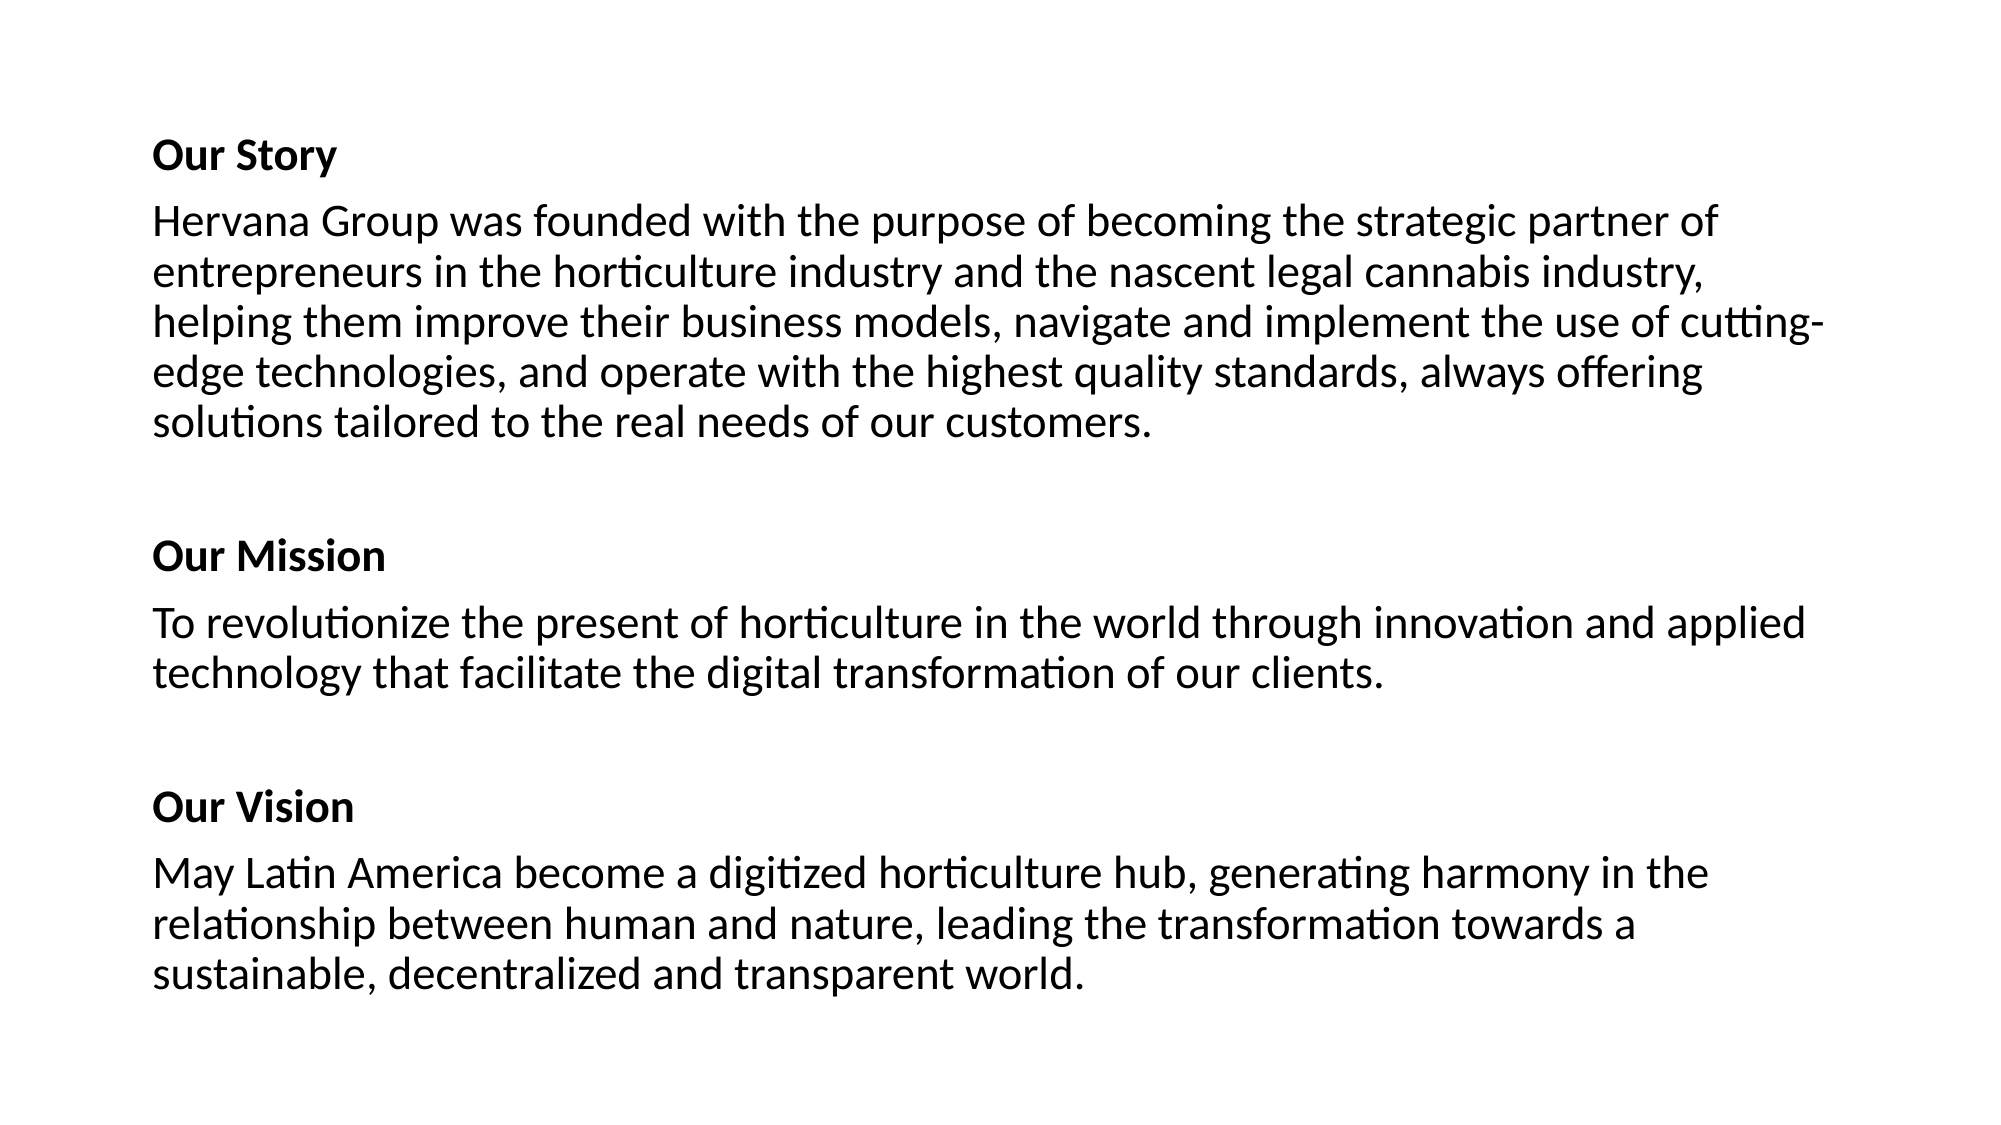

Our Story
Hervana Group was founded with the purpose of becoming the strategic partner of entrepreneurs in the horticulture industry and the nascent legal cannabis industry, helping them improve their business models, navigate and implement the use of cutting-edge technologies, and operate with the highest quality standards, always offering solutions tailored to the real needs of our customers.

Our Mission
To revolutionize the present of horticulture in the world through innovation and applied technology that facilitate the digital transformation of our clients.

Our Vision
May Latin America become a digitized horticulture hub, generating harmony in the relationship between human and nature, leading the transformation towards a sustainable, decentralized and transparent world.